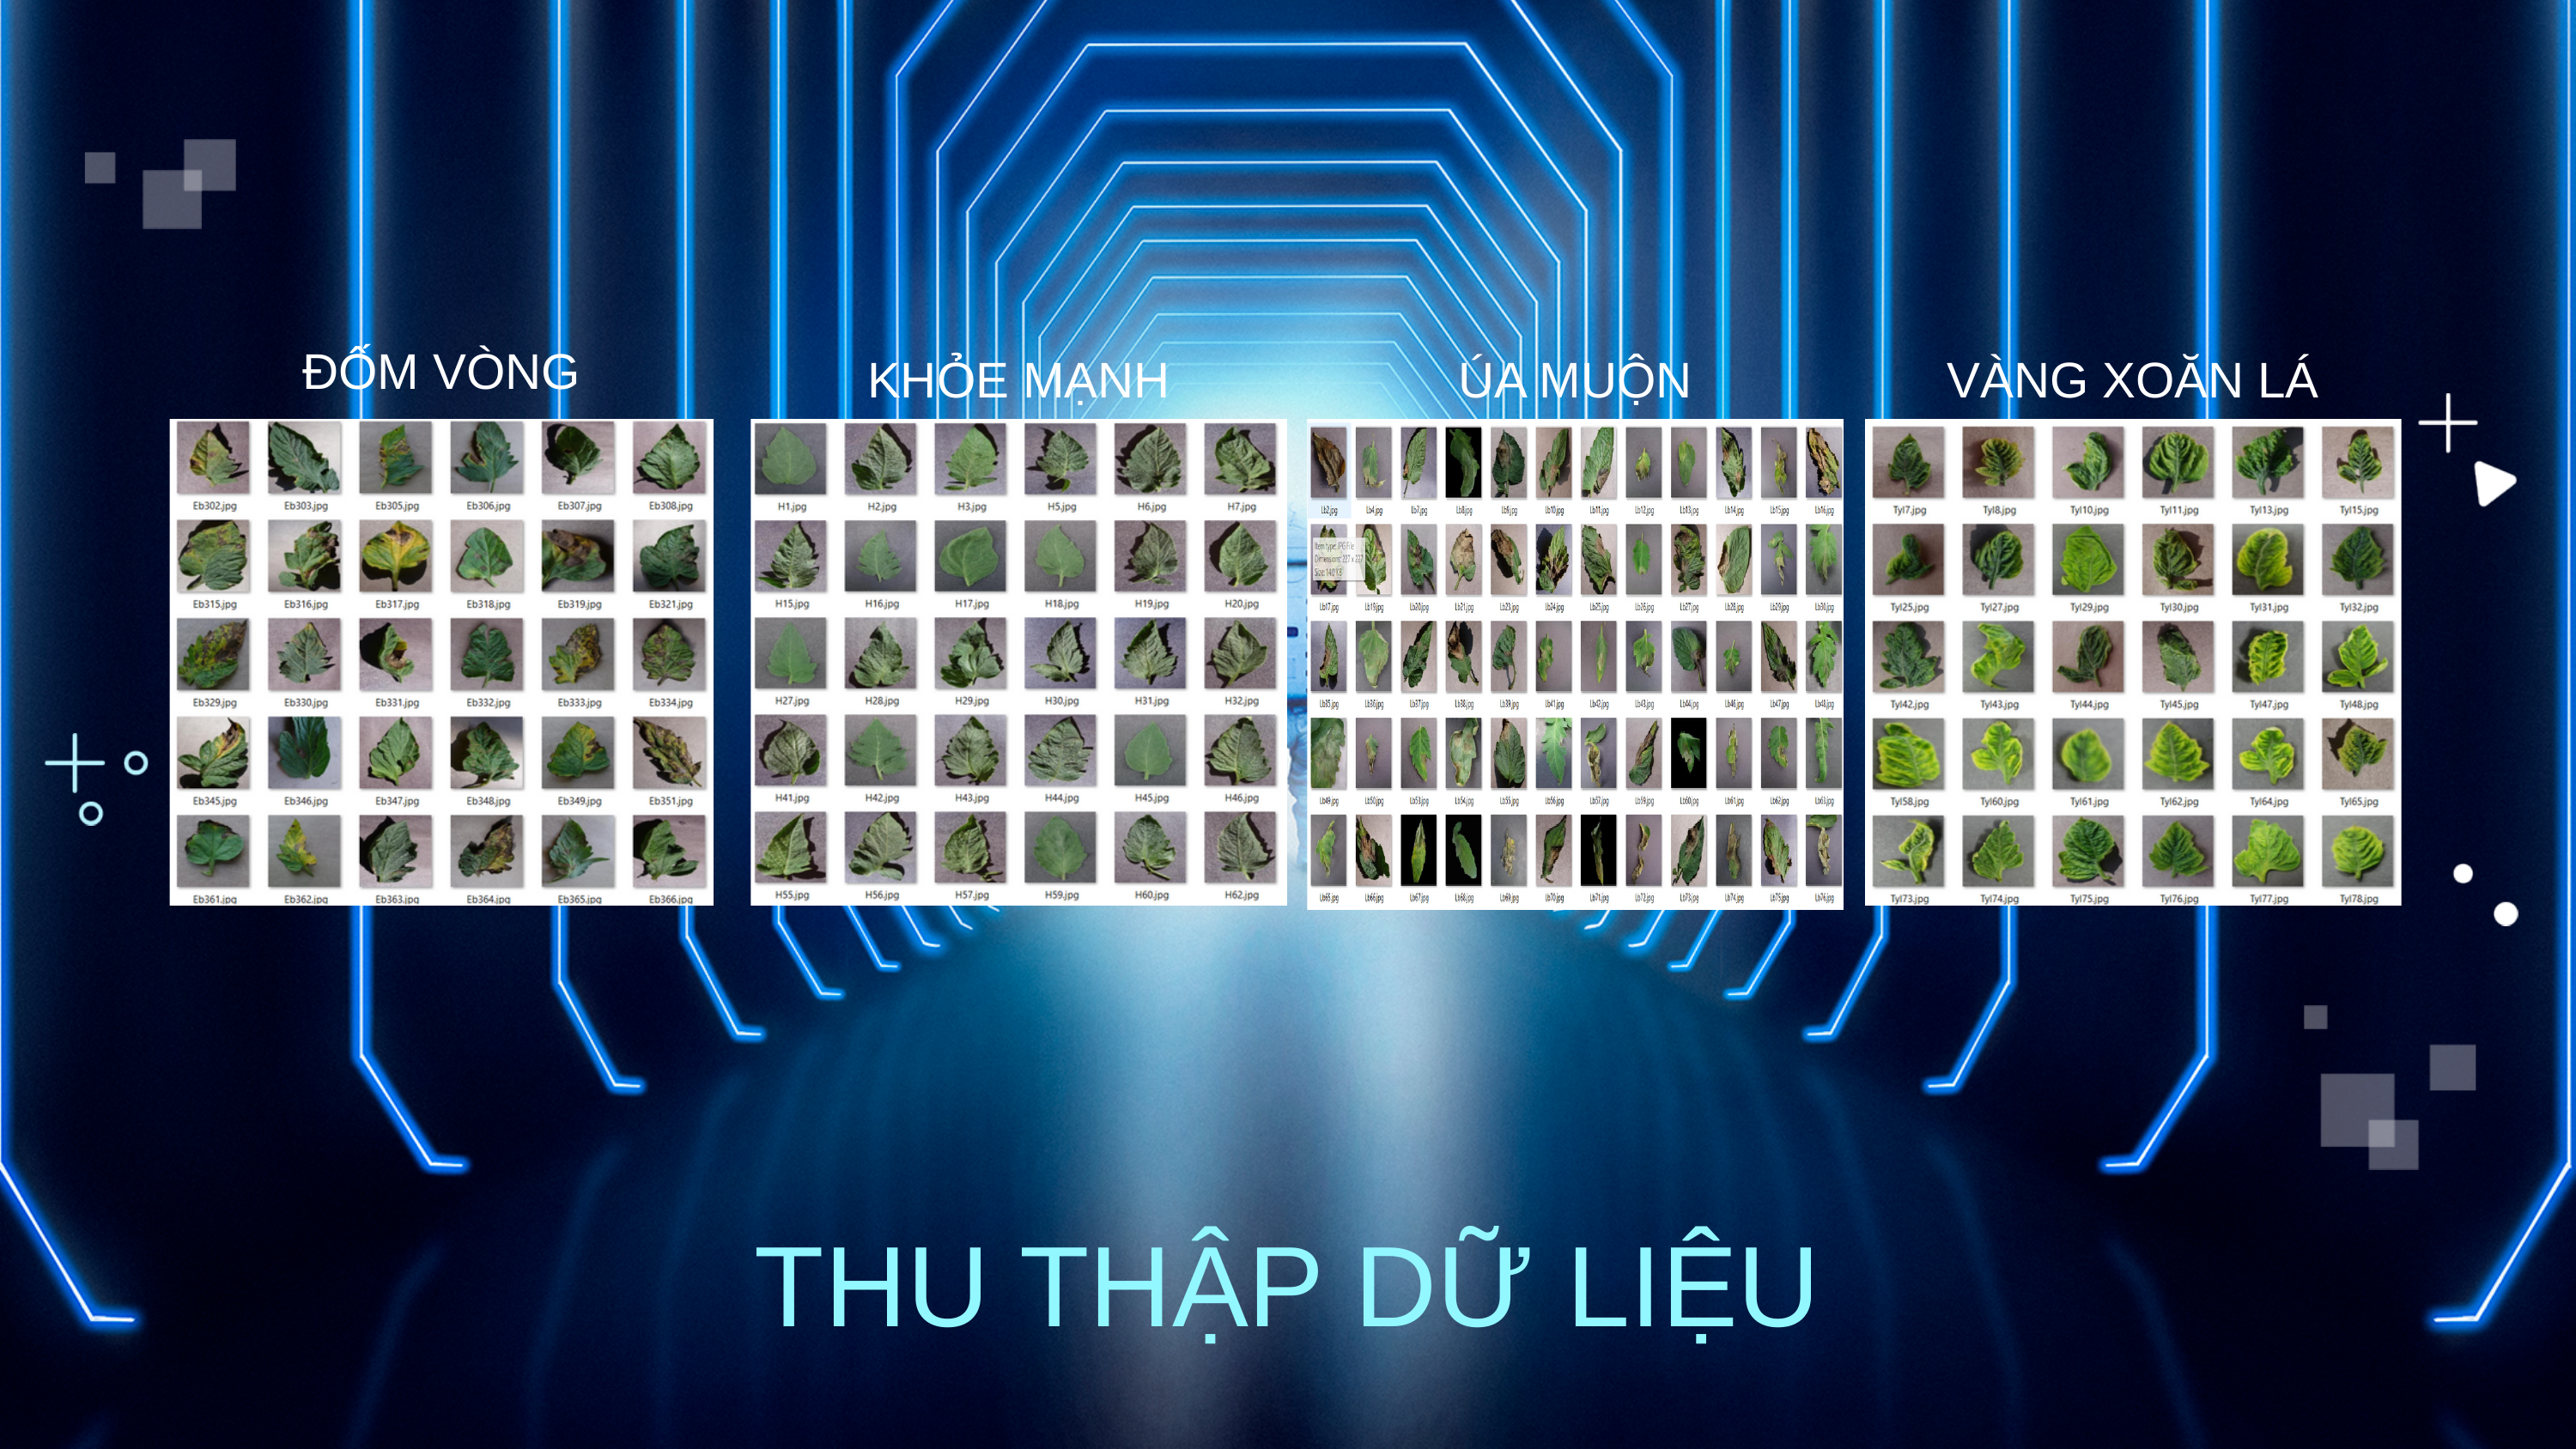

ĐỐM VÒNG
KHỎE MẠNH
ÚA MUỘN
VÀNG XOĂN LÁ

THU THẬP DỮ LIỆU